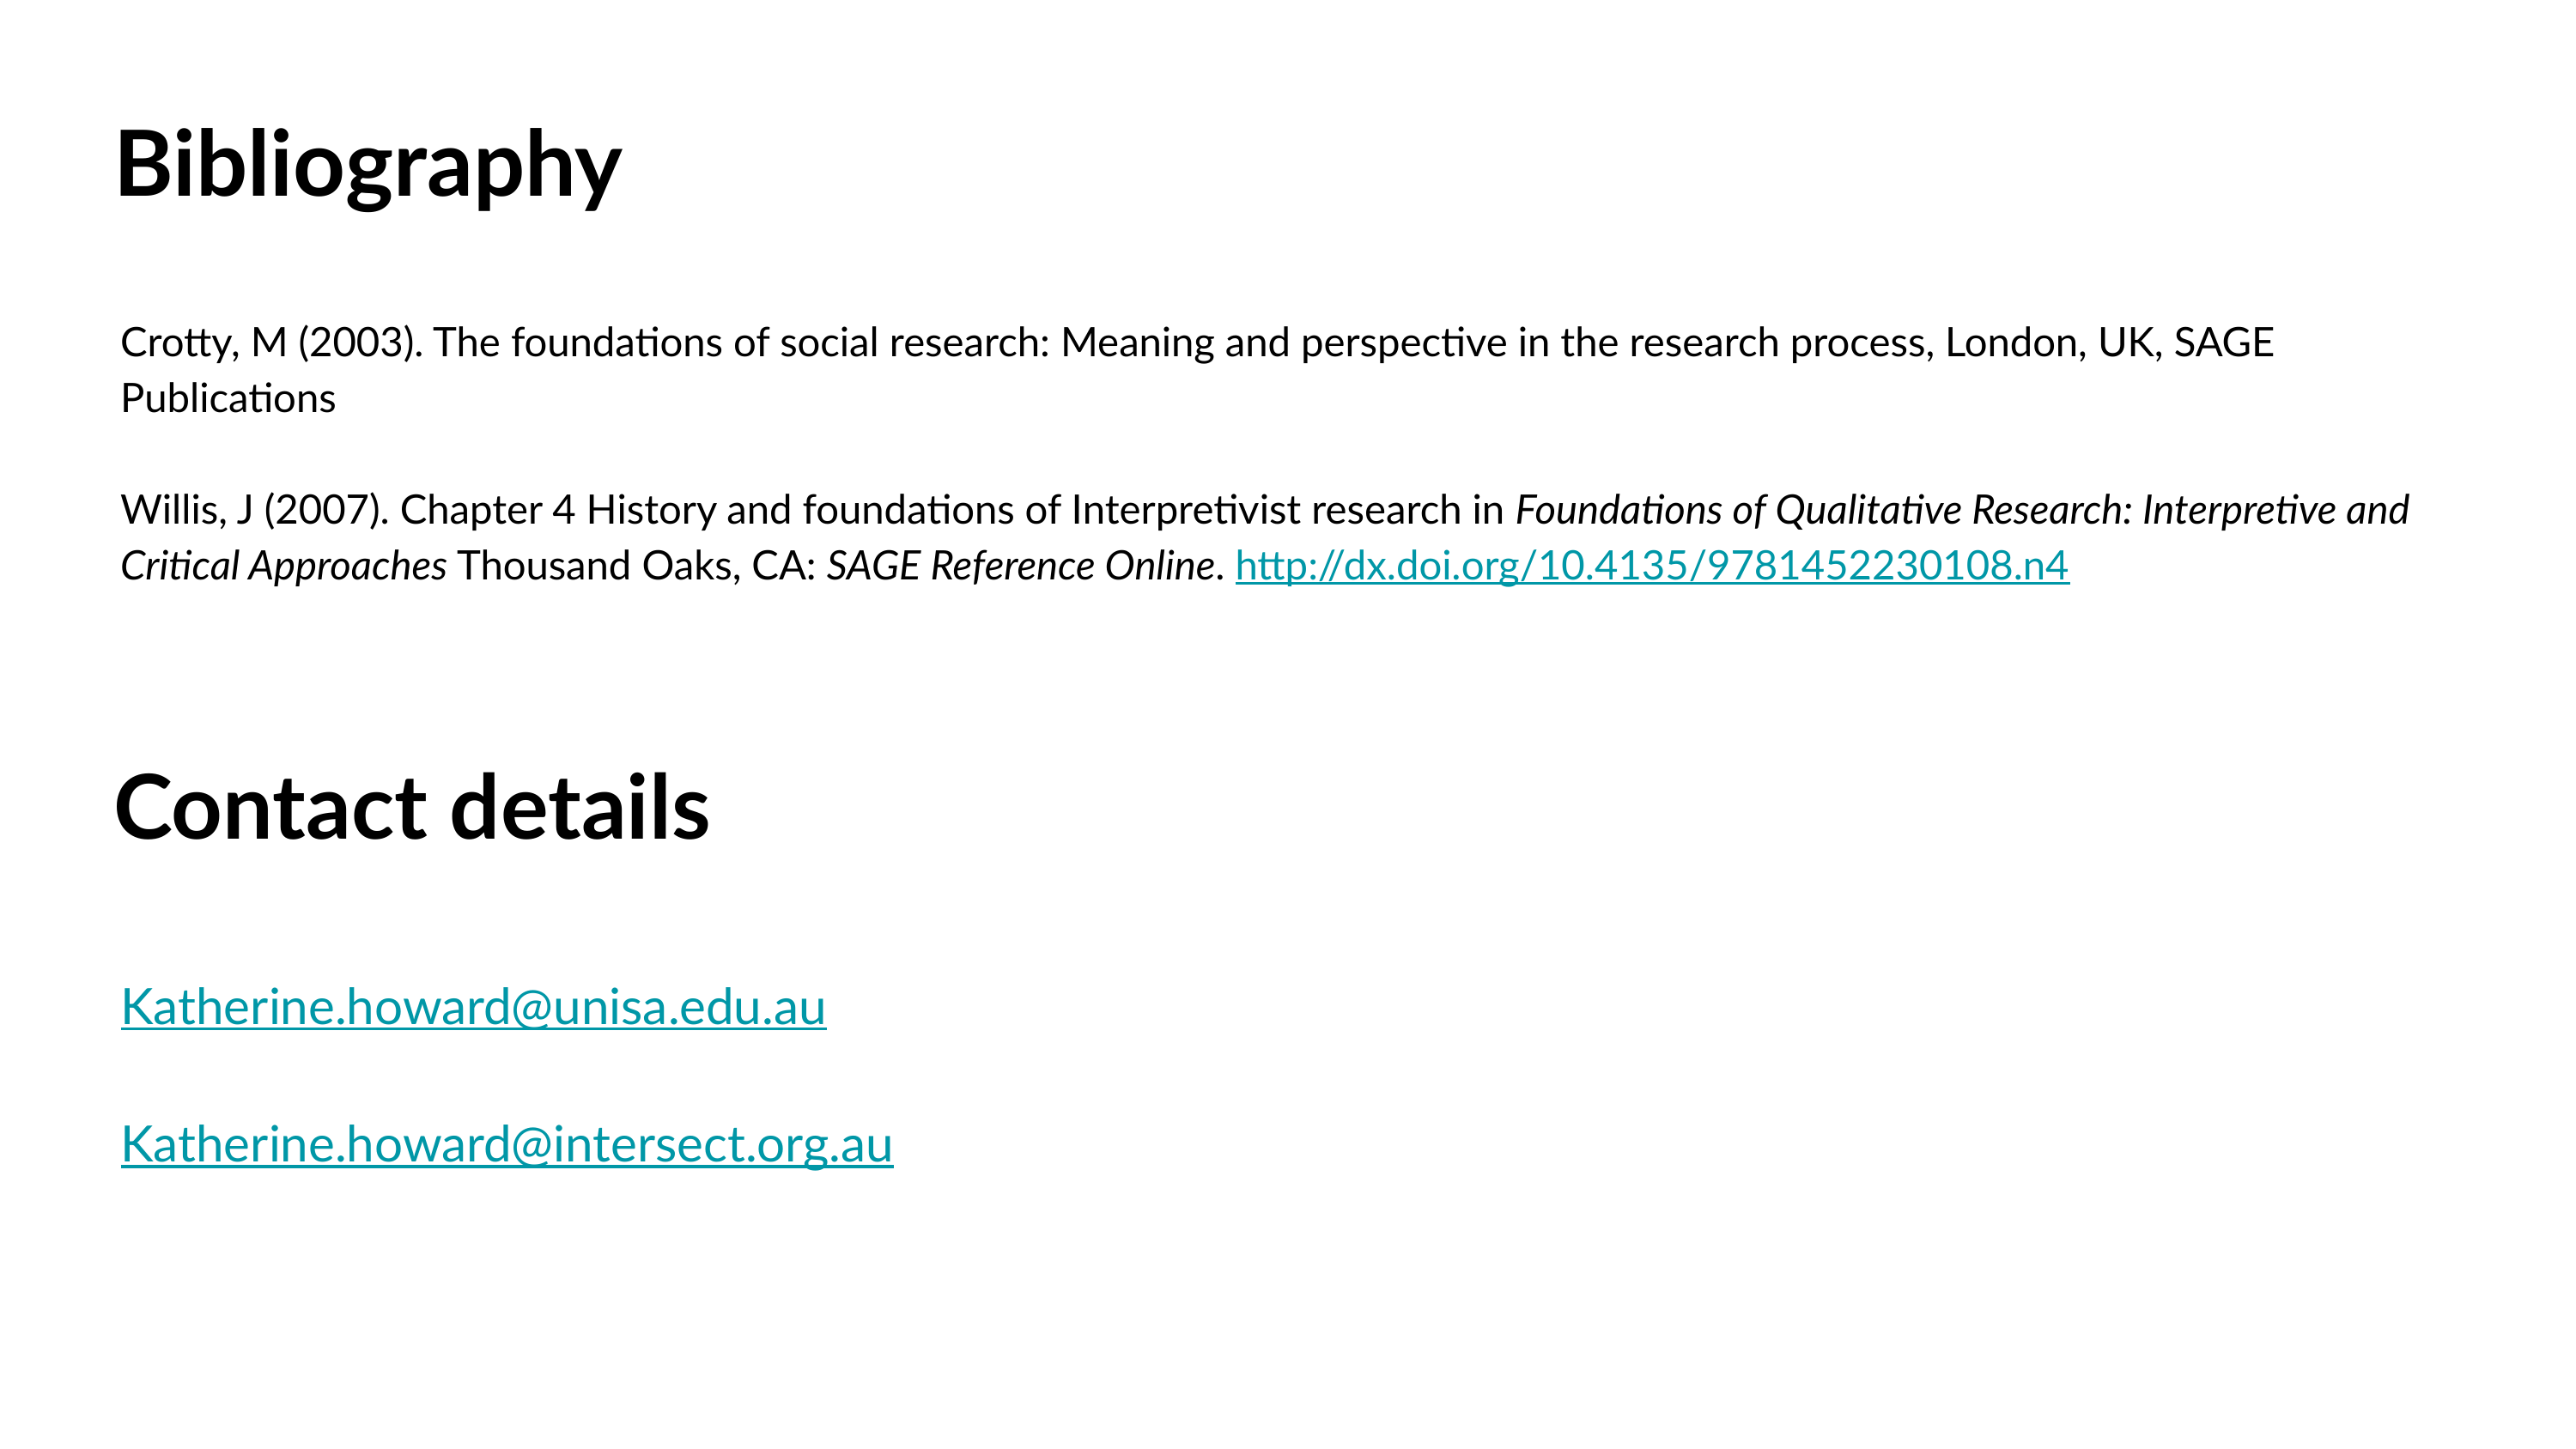

# Bibliography
Crotty, M (2003). The foundations of social research: Meaning and perspective in the research process, London, UK, SAGE Publications

Willis, J (2007). Chapter 4 History and foundations of Interpretivist research in Foundations of Qualitative Research: Interpretive and Critical Approaches Thousand Oaks, CA: SAGE Reference Online. http://dx.doi.org/10.4135/9781452230108.n4

Contact details
Katherine.howard@unisa.edu.au

Katherine.howard@intersect.org.au